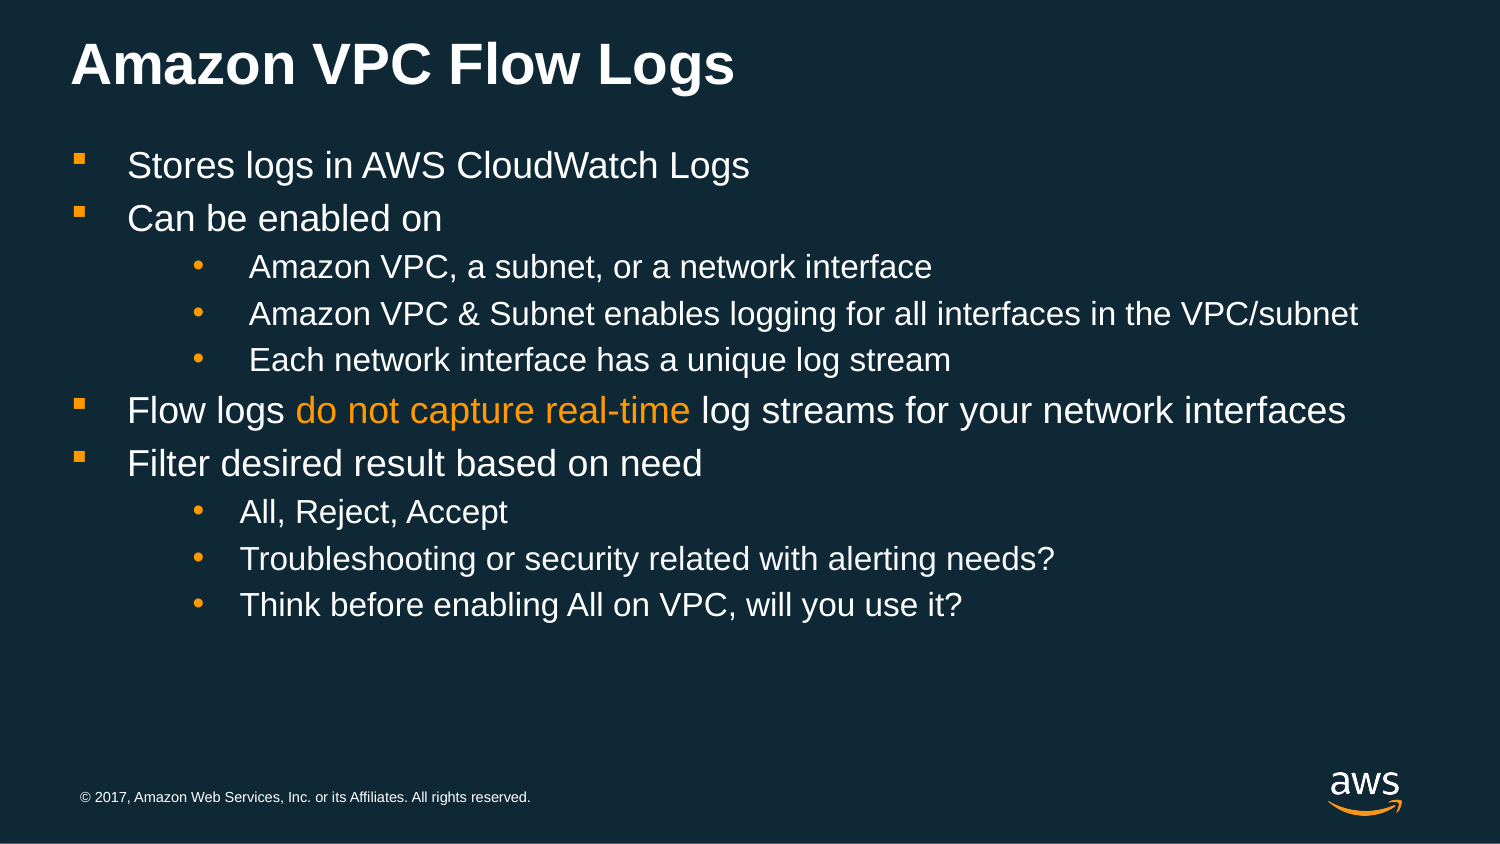

# Amazon VPC Flow Logs
Stores logs in AWS CloudWatch Logs
Can be enabled on
Amazon VPC, a subnet, or a network interface
Amazon VPC & Subnet enables logging for all interfaces in the VPC/subnet
Each network interface has a unique log stream
Flow logs do not capture real-time log streams for your network interfaces
Filter desired result based on need
All, Reject, Accept
Troubleshooting or security related with alerting needs?
Think before enabling All on VPC, will you use it?